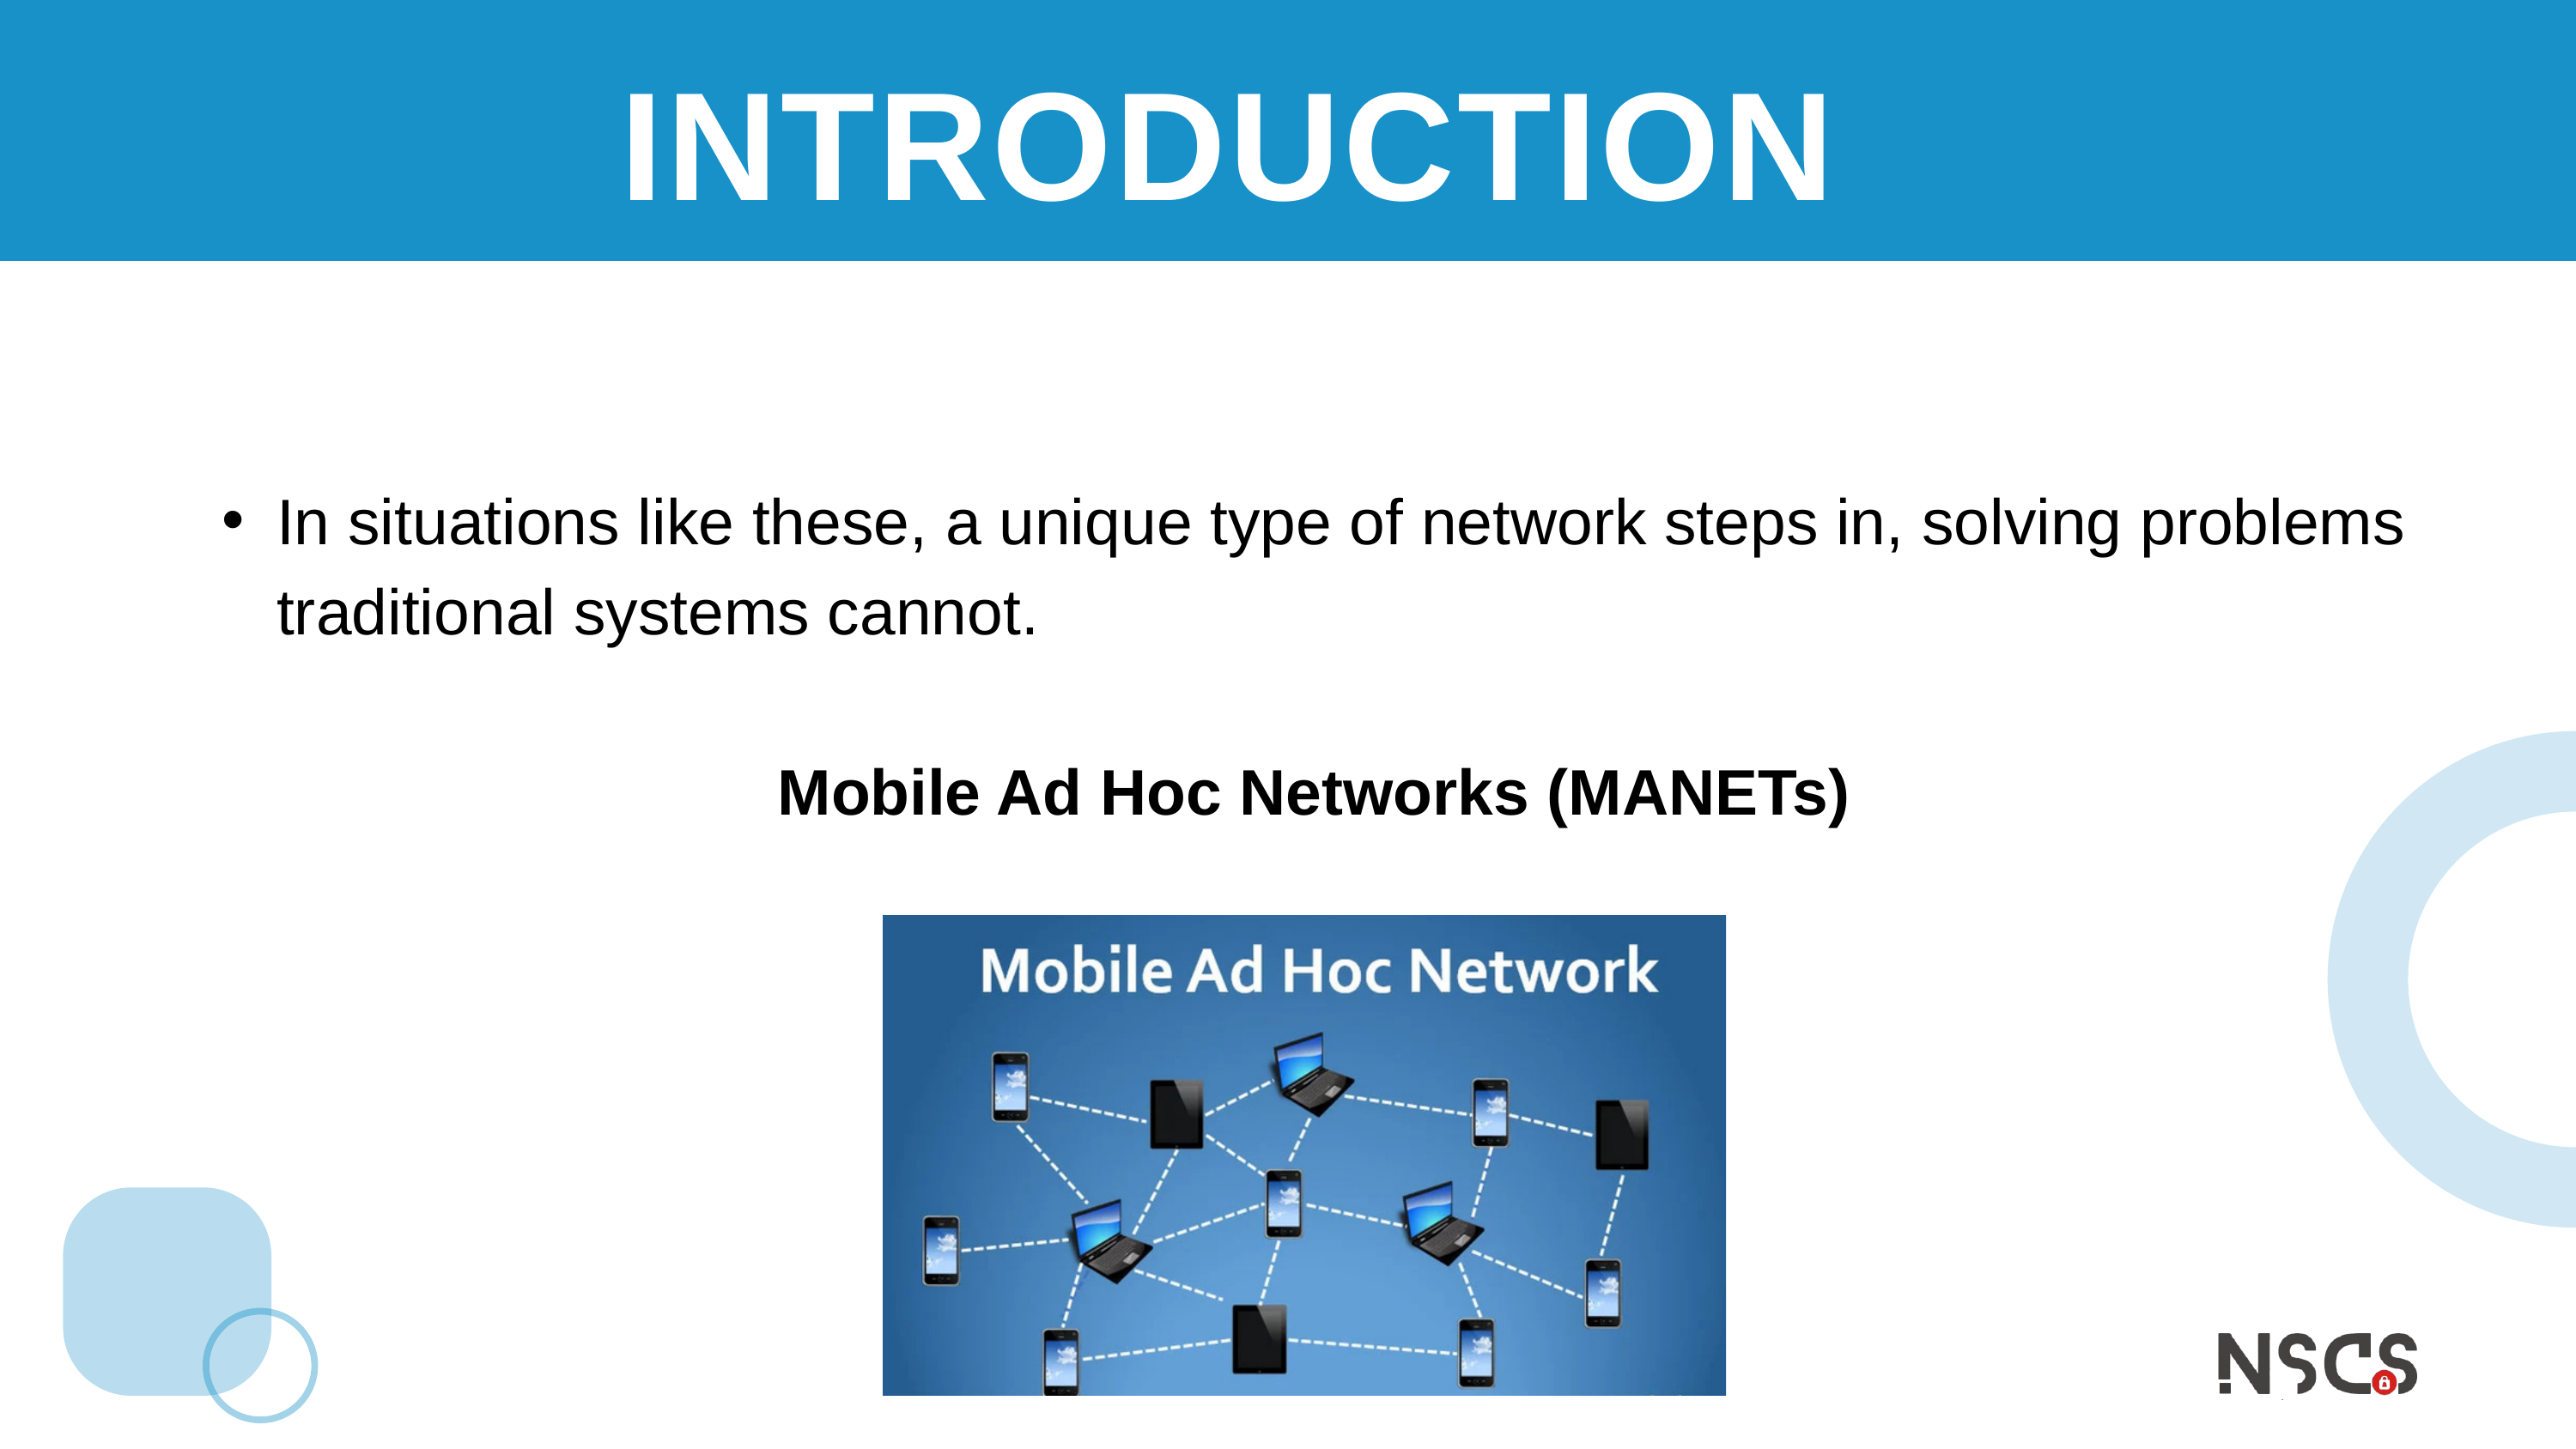

INTRODUCTION
In situations like these, a unique type of network steps in, solving problems traditional systems cannot.

Mobile Ad Hoc Networks (MANETs)